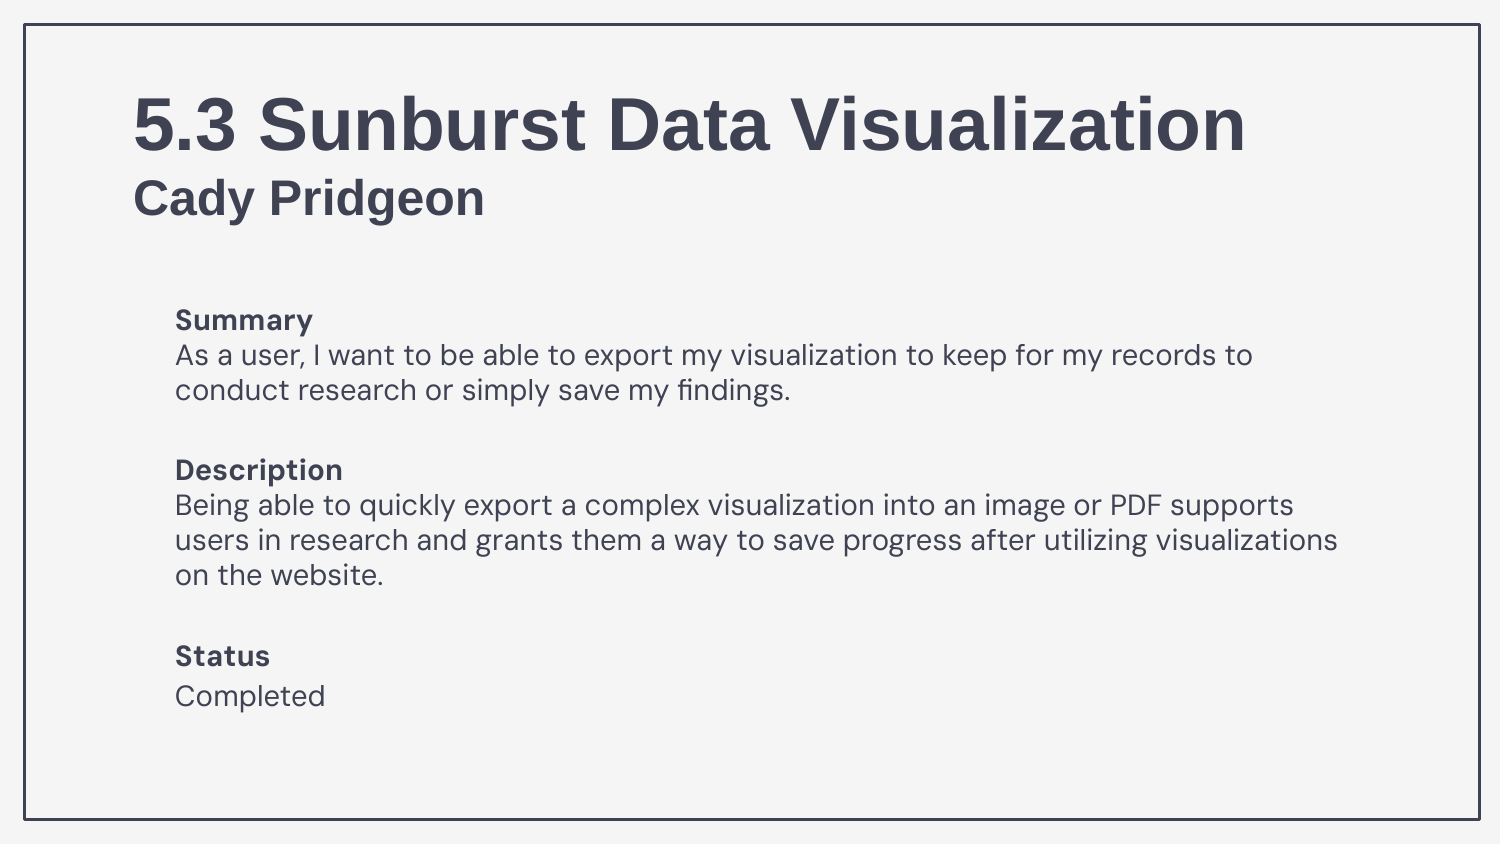

# 5.3 Sunburst Data Visualization
Cady Pridgeon
Summary
As a user, I want to be able to export my visualization to keep for my records to conduct research or simply save my findings.

Description
Being able to quickly export a complex visualization into an image or PDF supports users in research and grants them a way to save progress after utilizing visualizations on the website.

Status
Completed